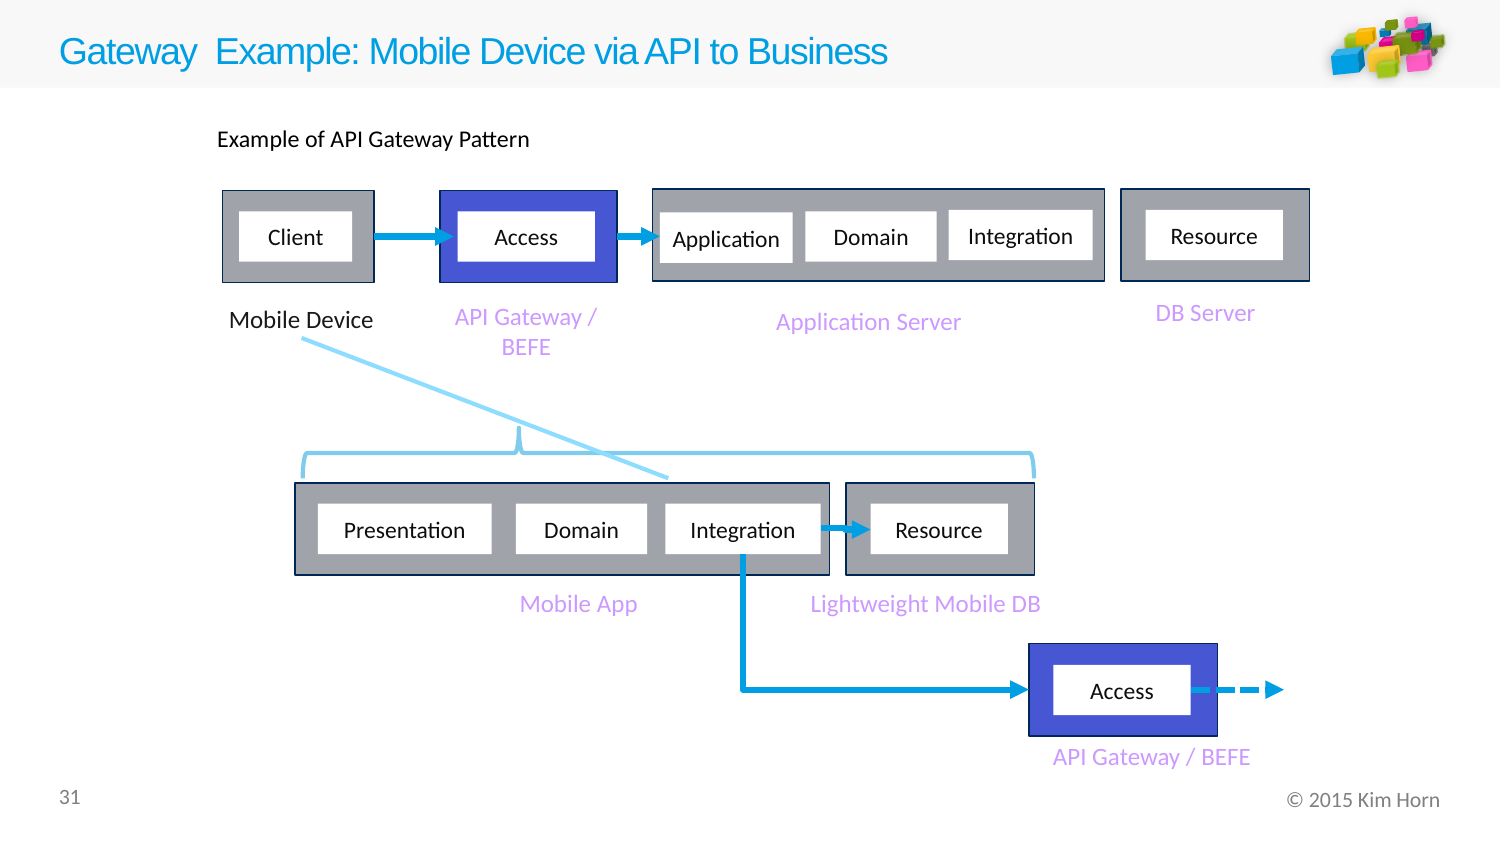

# Gateway  Example: Mobile Device via API to Business

Example of API Gateway Pattern

Integration
Resource
Domain
Client
Access
Application
DB Server
API Gateway /
BEFE
Mobile Device
Application Server

Presentation
Domain
Integration
Resource
Mobile App
Lightweight Mobile DB

Access
API Gateway / BEFE